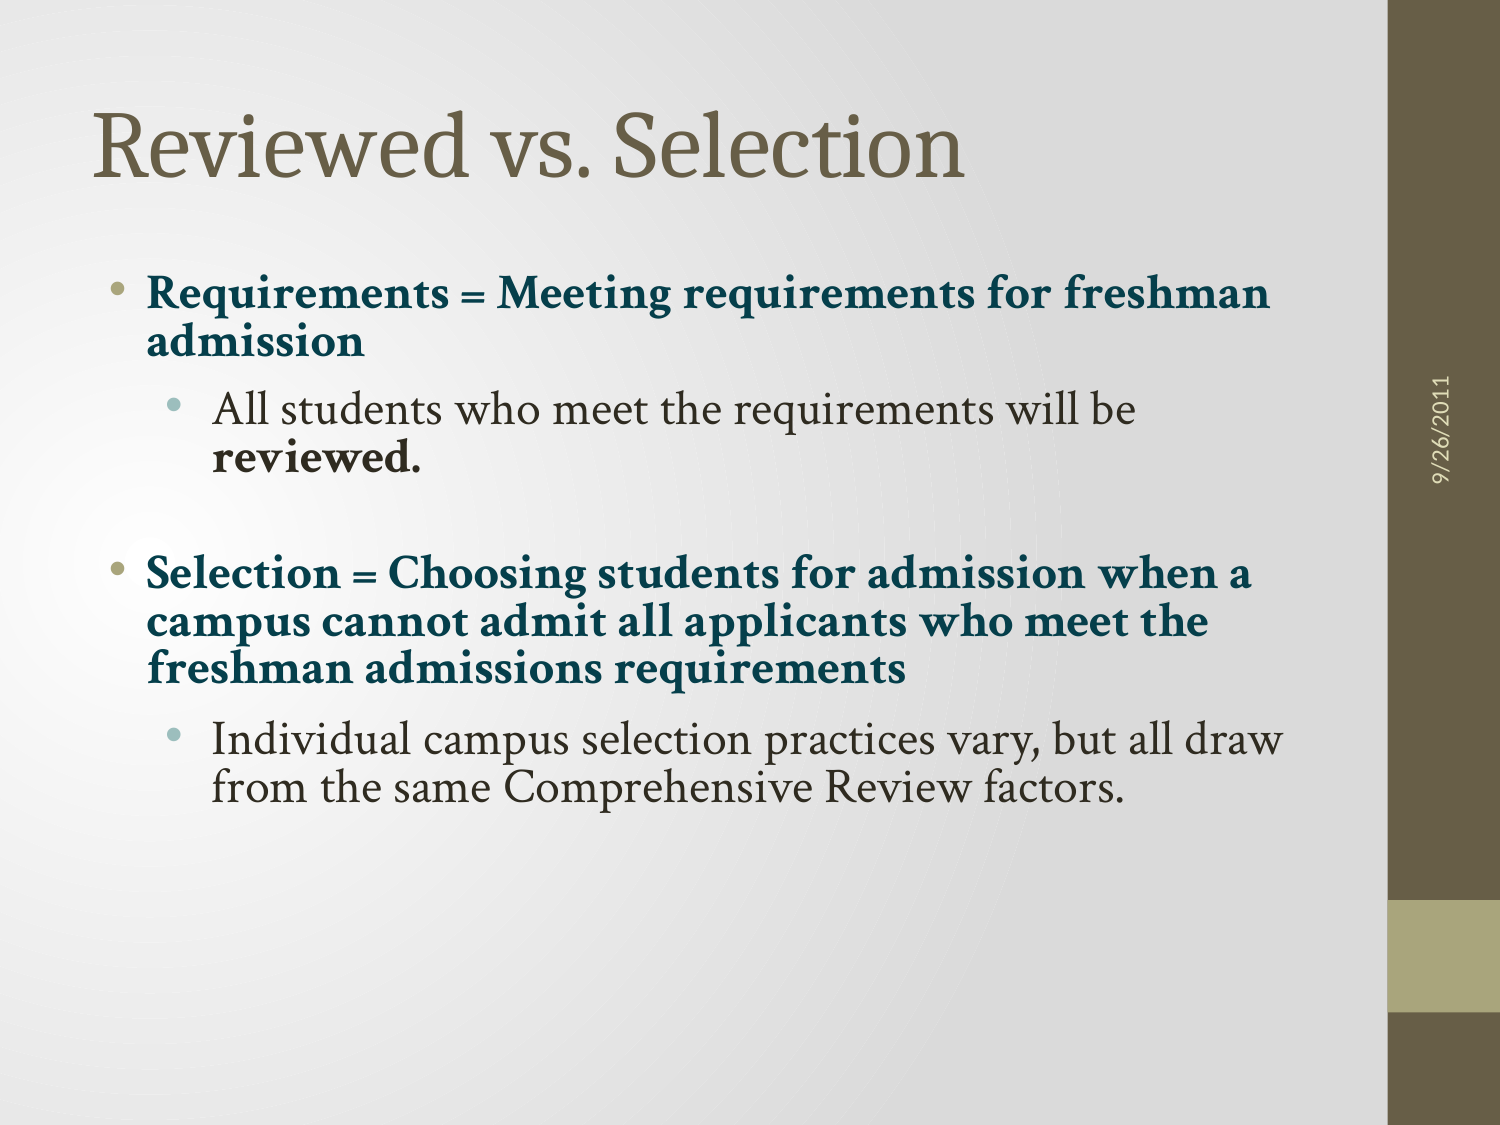

# Reviewed vs. Selection
Requirements = Meeting requirements for freshman admission
All students who meet the requirements will be reviewed.

Selection = Choosing students for admission when a campus cannot admit all applicants who meet the freshman admissions requirements
Individual campus selection practices vary, but all draw from the same Comprehensive Review factors.

9/26/2011